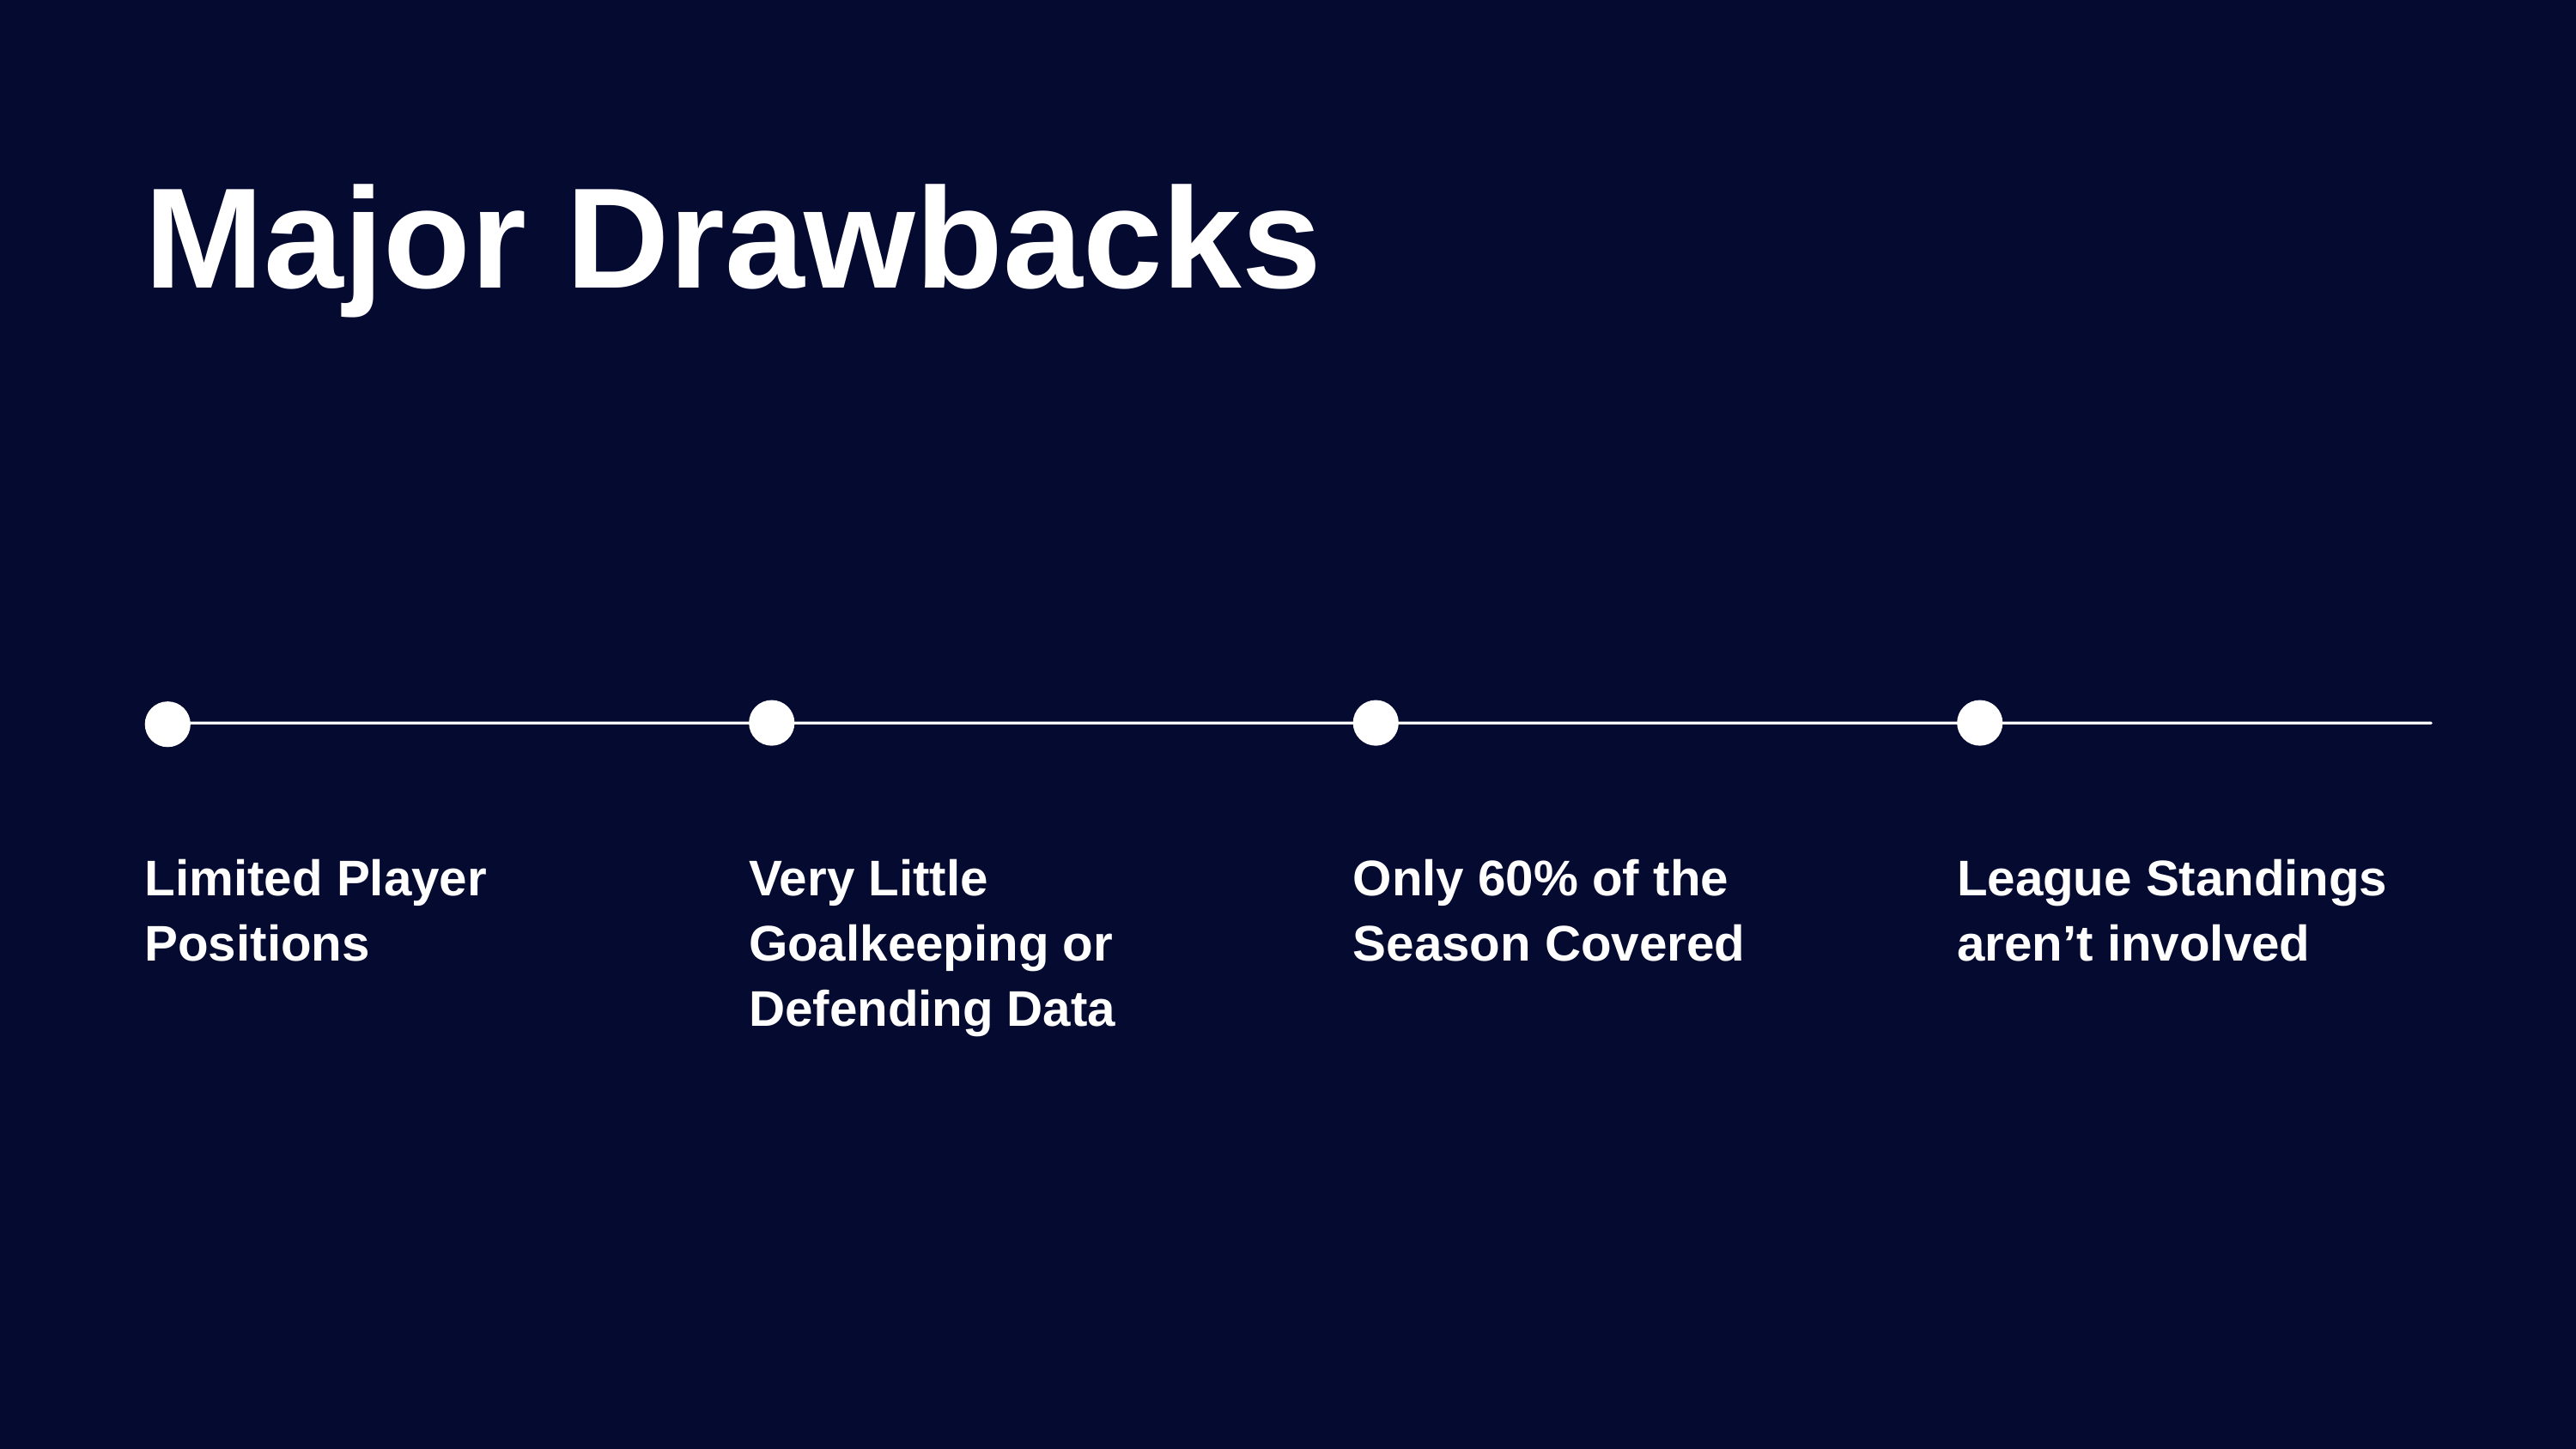

Major Drawbacks

Limited Player Positions
Very Little Goalkeeping or Defending Data
Only 60% of the Season Covered
League Standings aren’t involved